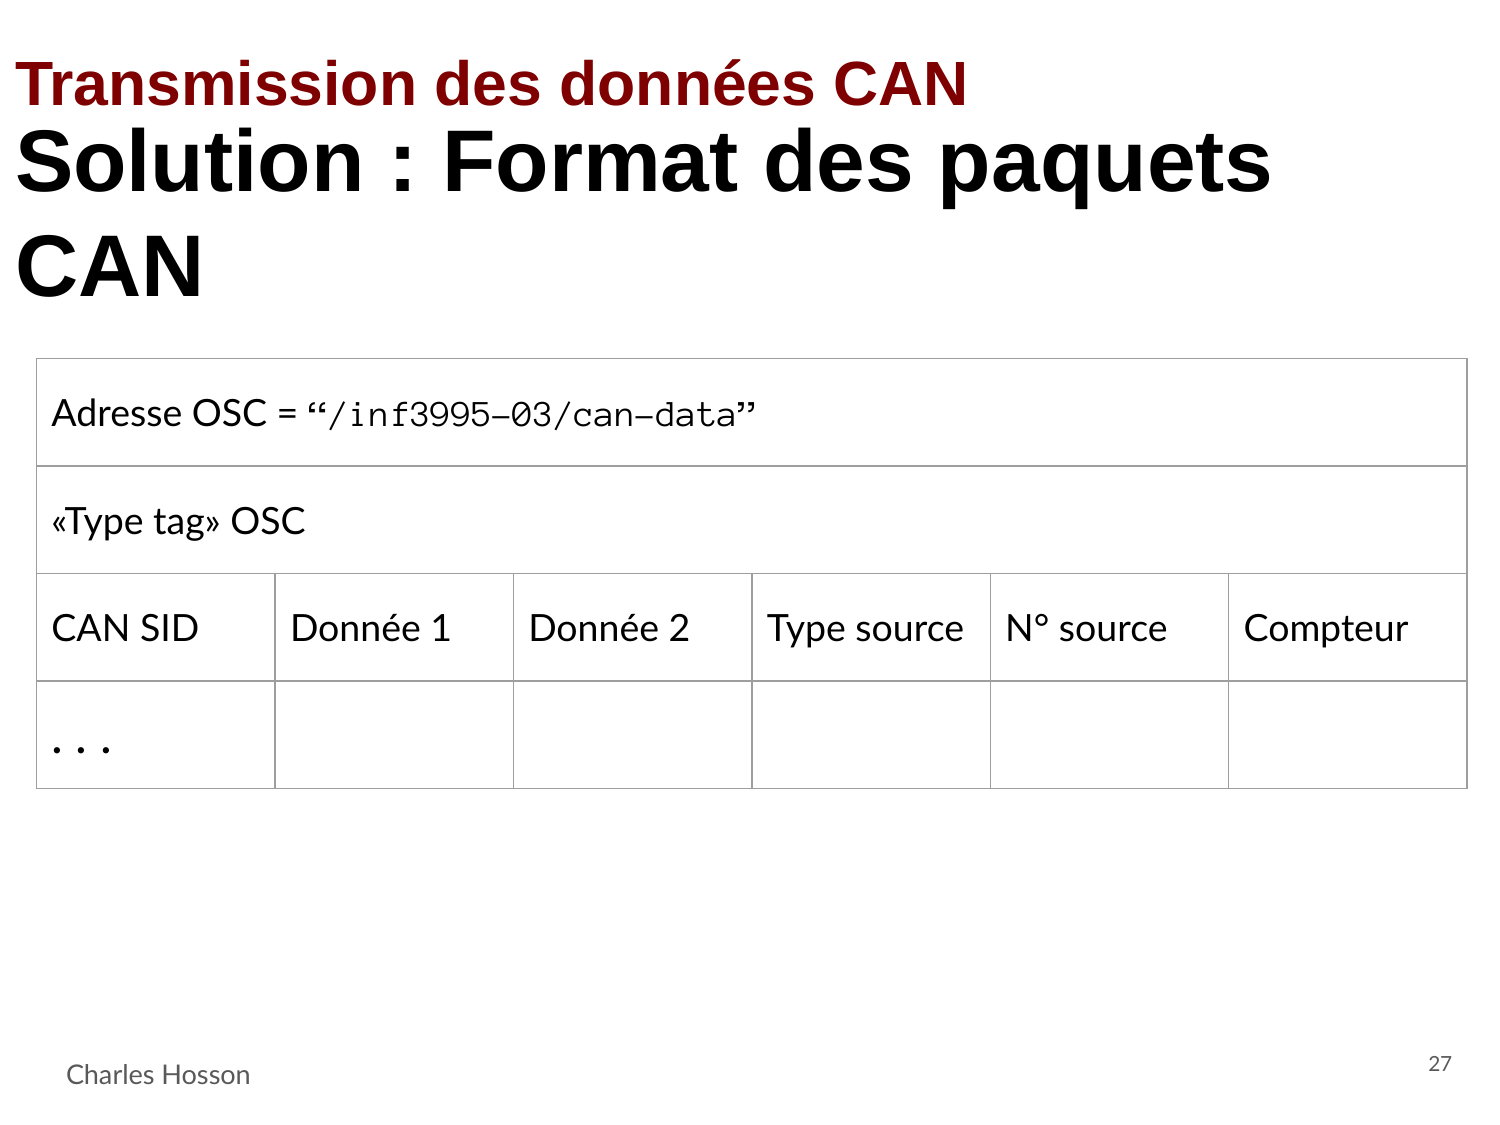

# Transmission des données CAN
Solution : Format des paquets CAN

| Adresse OSC = “/inf3995-03/can-data” |  |  |  |  |  |
| --- | --- | --- | --- | --- | --- |
| «Type tag» OSC |  |  |  |  |  |
| CAN SID | Donnée 1 | Donnée 2 | Type source | N° source | Compteur |
| . . . |  |  |  |  |  |
27
Charles Hosson